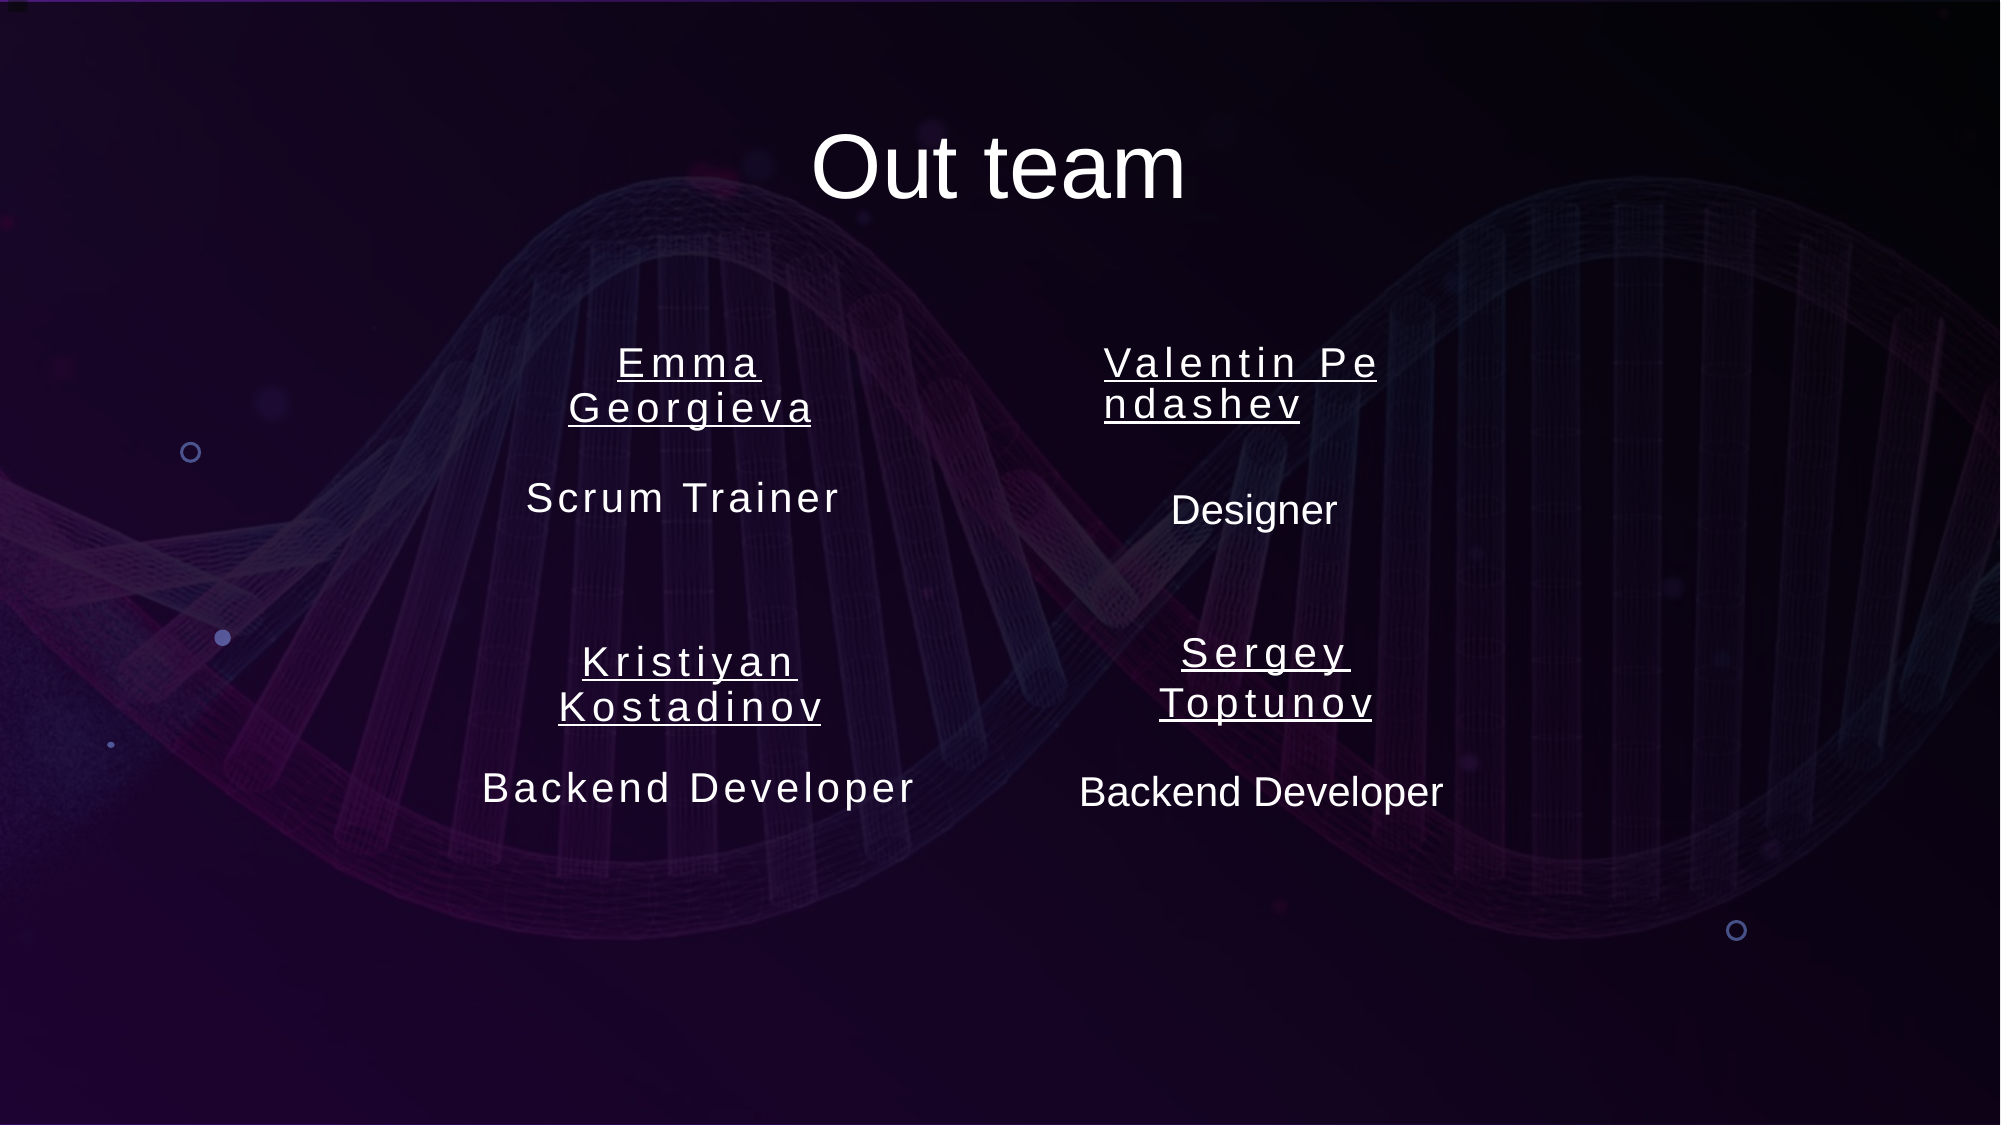

# Out team
Valentin Pendashev
Emma Georgieva
 Scrum Trainer
Designer
Sergey Toptunov
Kristiyan Kostadinov
 Backend Developer
 Backend Developer